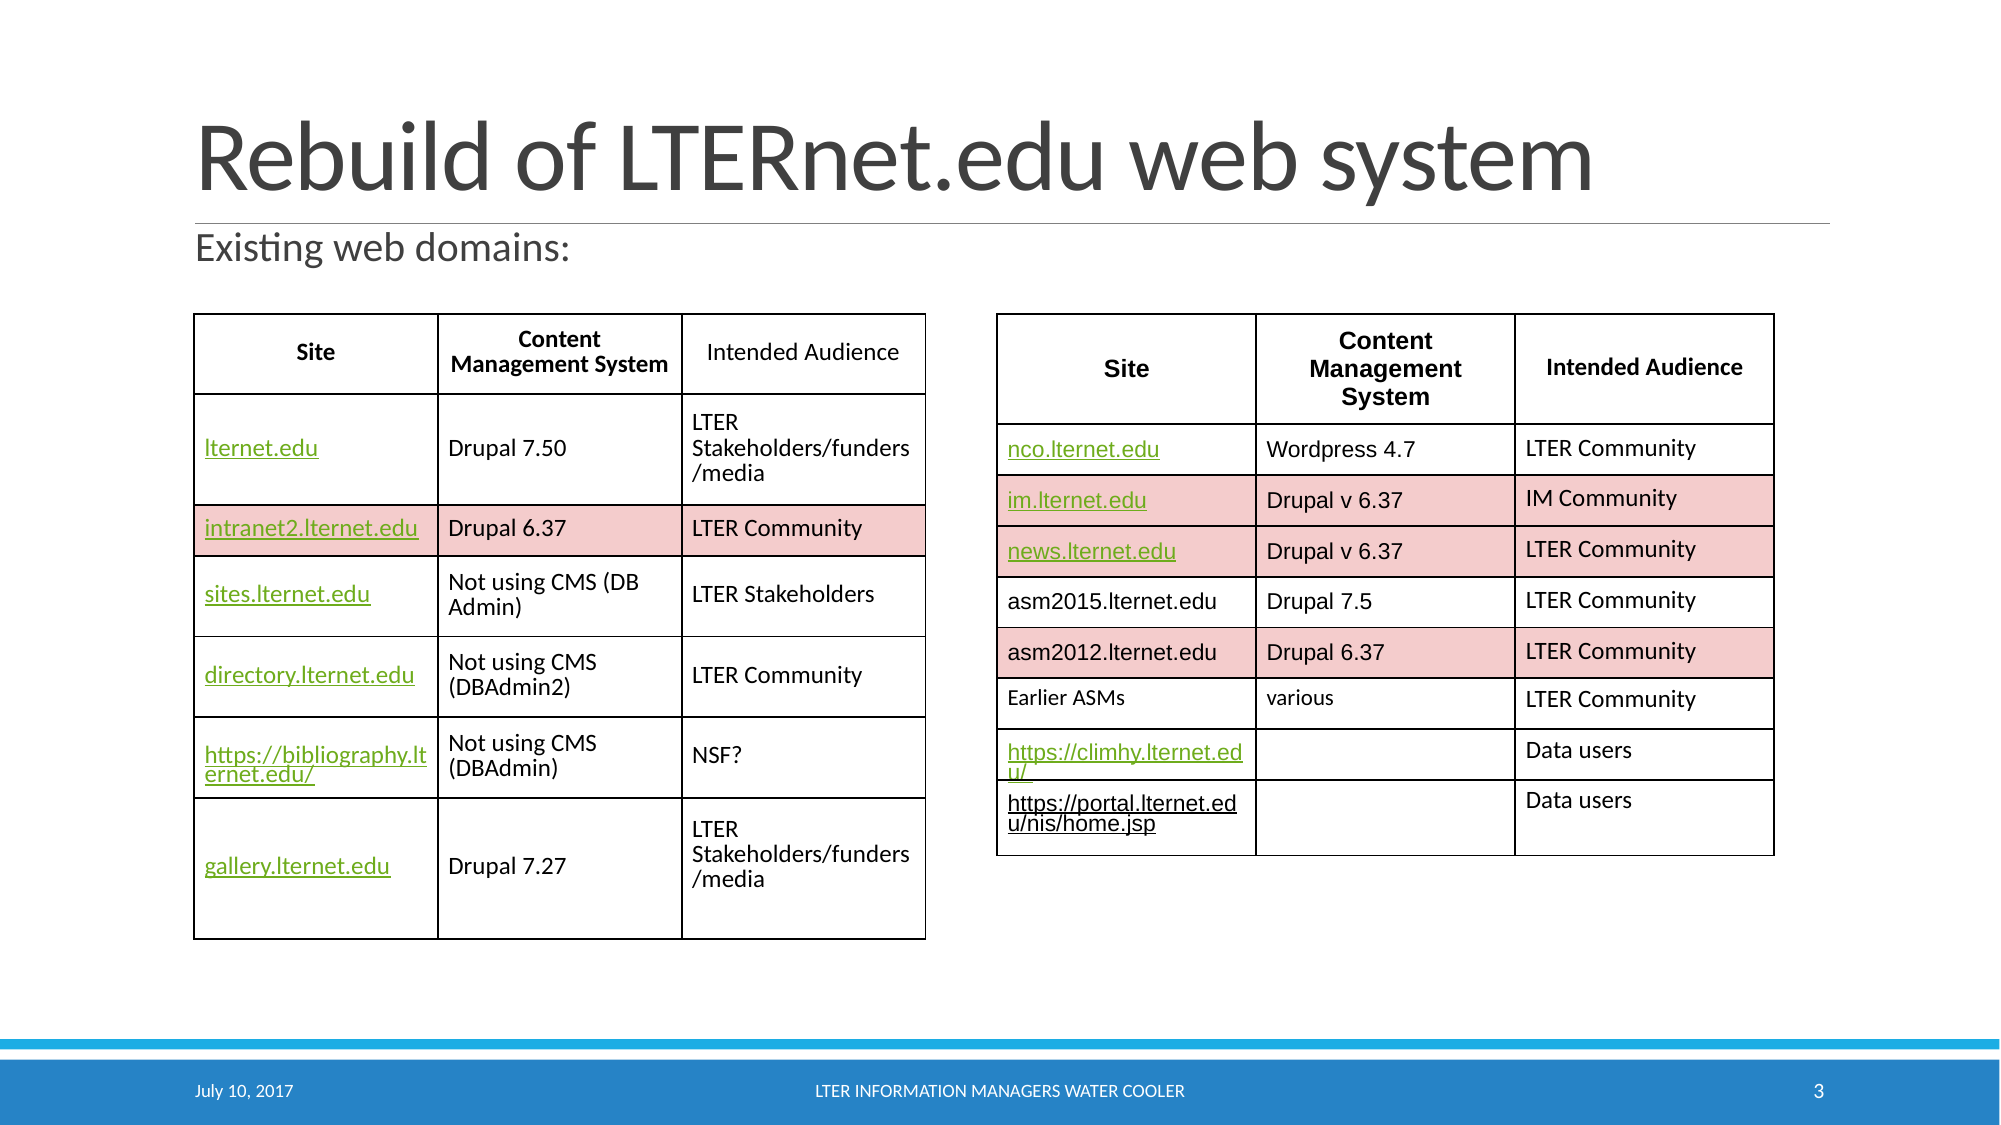

# Rebuild of LTERnet.edu web system
Existing web domains:

| Site | Content Management System | Intended Audience |
| --- | --- | --- |
| lternet.edu | Drupal 7.50 | LTER Stakeholders/funders/media |
| intranet2.lternet.edu | Drupal 6.37 | LTER Community |
| sites.lternet.edu | Not using CMS (DB Admin) | LTER Stakeholders |
| directory.lternet.edu | Not using CMS (DBAdmin2) | LTER Community |
| https://bibliography.lternet.edu/ | Not using CMS (DBAdmin) | NSF? |
| gallery.lternet.edu | Drupal 7.27 | LTER Stakeholders/funders/media |
| Site | Content Management System | Intended Audience |
| --- | --- | --- |
| nco.lternet.edu | Wordpress 4.7 | LTER Community |
| im.lternet.edu | Drupal v 6.37 | IM Community |
| news.lternet.edu | Drupal v 6.37 | LTER Community |
| asm2015.lternet.edu | Drupal 7.5 | LTER Community |
| asm2012.lternet.edu | Drupal 6.37 | LTER Community |
| Earlier ASMs | various | LTER Community |
| https://climhy.lternet.edu/ |  | Data users |
| https://portal.lternet.edu/nis/home.jsp |  | Data users |

July 10, 2017
LTER Information Managers Water Cooler
3